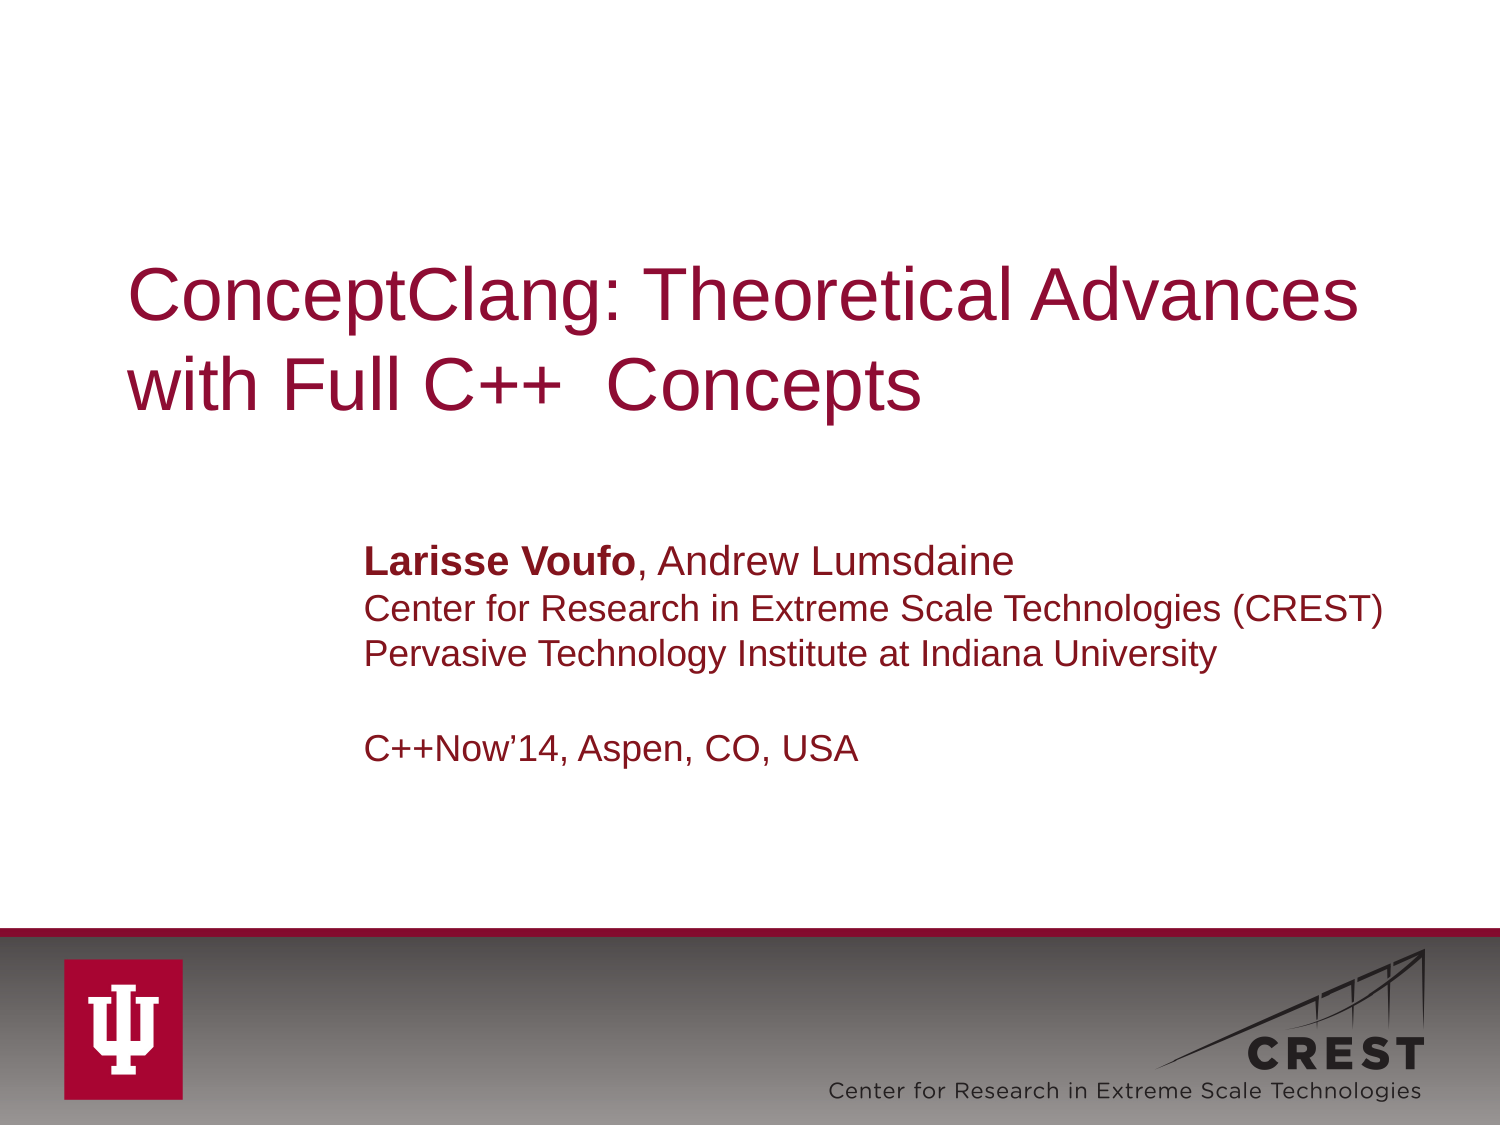

# ConceptClang: Theoretical Advances with Full C++  Concepts

Larisse Voufo, Andrew Lumsdaine
Center for Research in Extreme Scale Technologies (CREST)
Pervasive Technology Institute at Indiana University

C++Now’14, Aspen, CO, USA